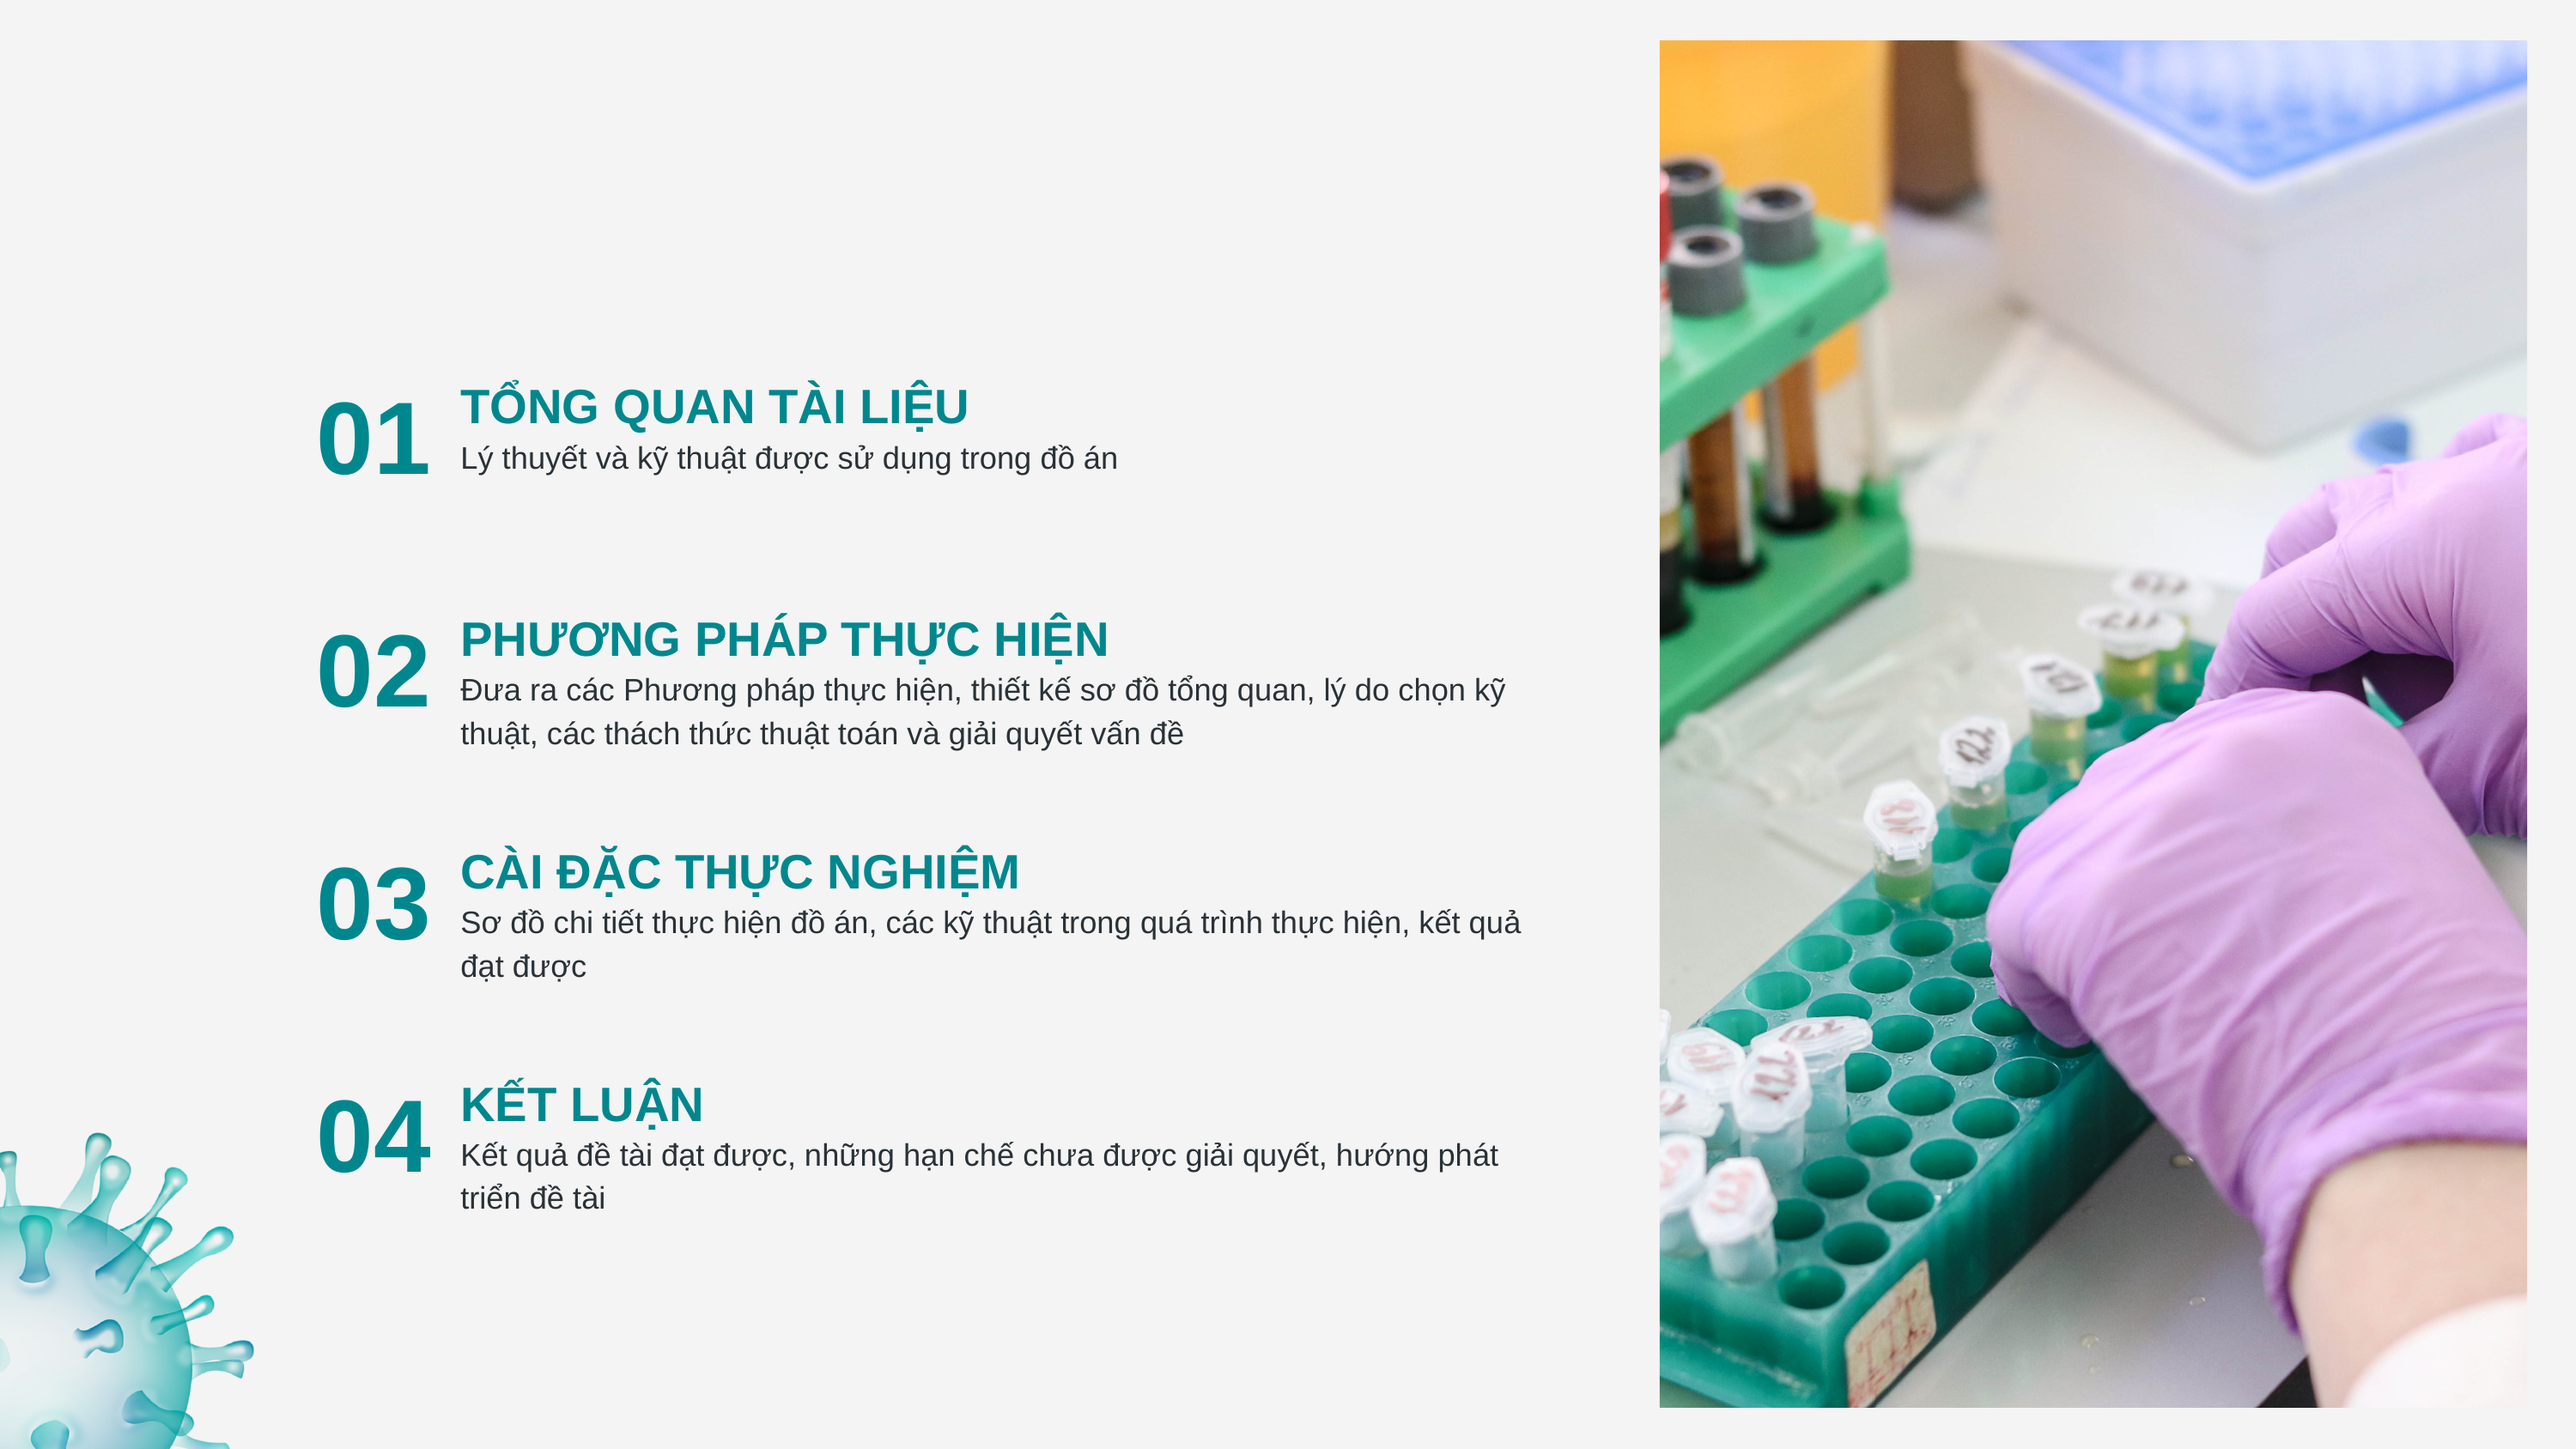

01
TỔNG QUAN TÀI LIỆU
Lý thuyết và kỹ thuật được sử dụng trong đồ án
02
PHƯƠNG PHÁP THỰC HIỆN
Đưa ra các Phương pháp thực hiện, thiết kế sơ đồ tổng quan, lý do chọn kỹ thuật, các thách thức thuật toán và giải quyết vấn đề
03
CÀI ĐẶC THỰC NGHIỆM
Sơ đồ chi tiết thực hiện đồ án, các kỹ thuật trong quá trình thực hiện, kết quả đạt được
04
KẾT LUẬN
Kết quả đề tài đạt được, những hạn chế chưa được giải quyết, hướng phát triển đề tài